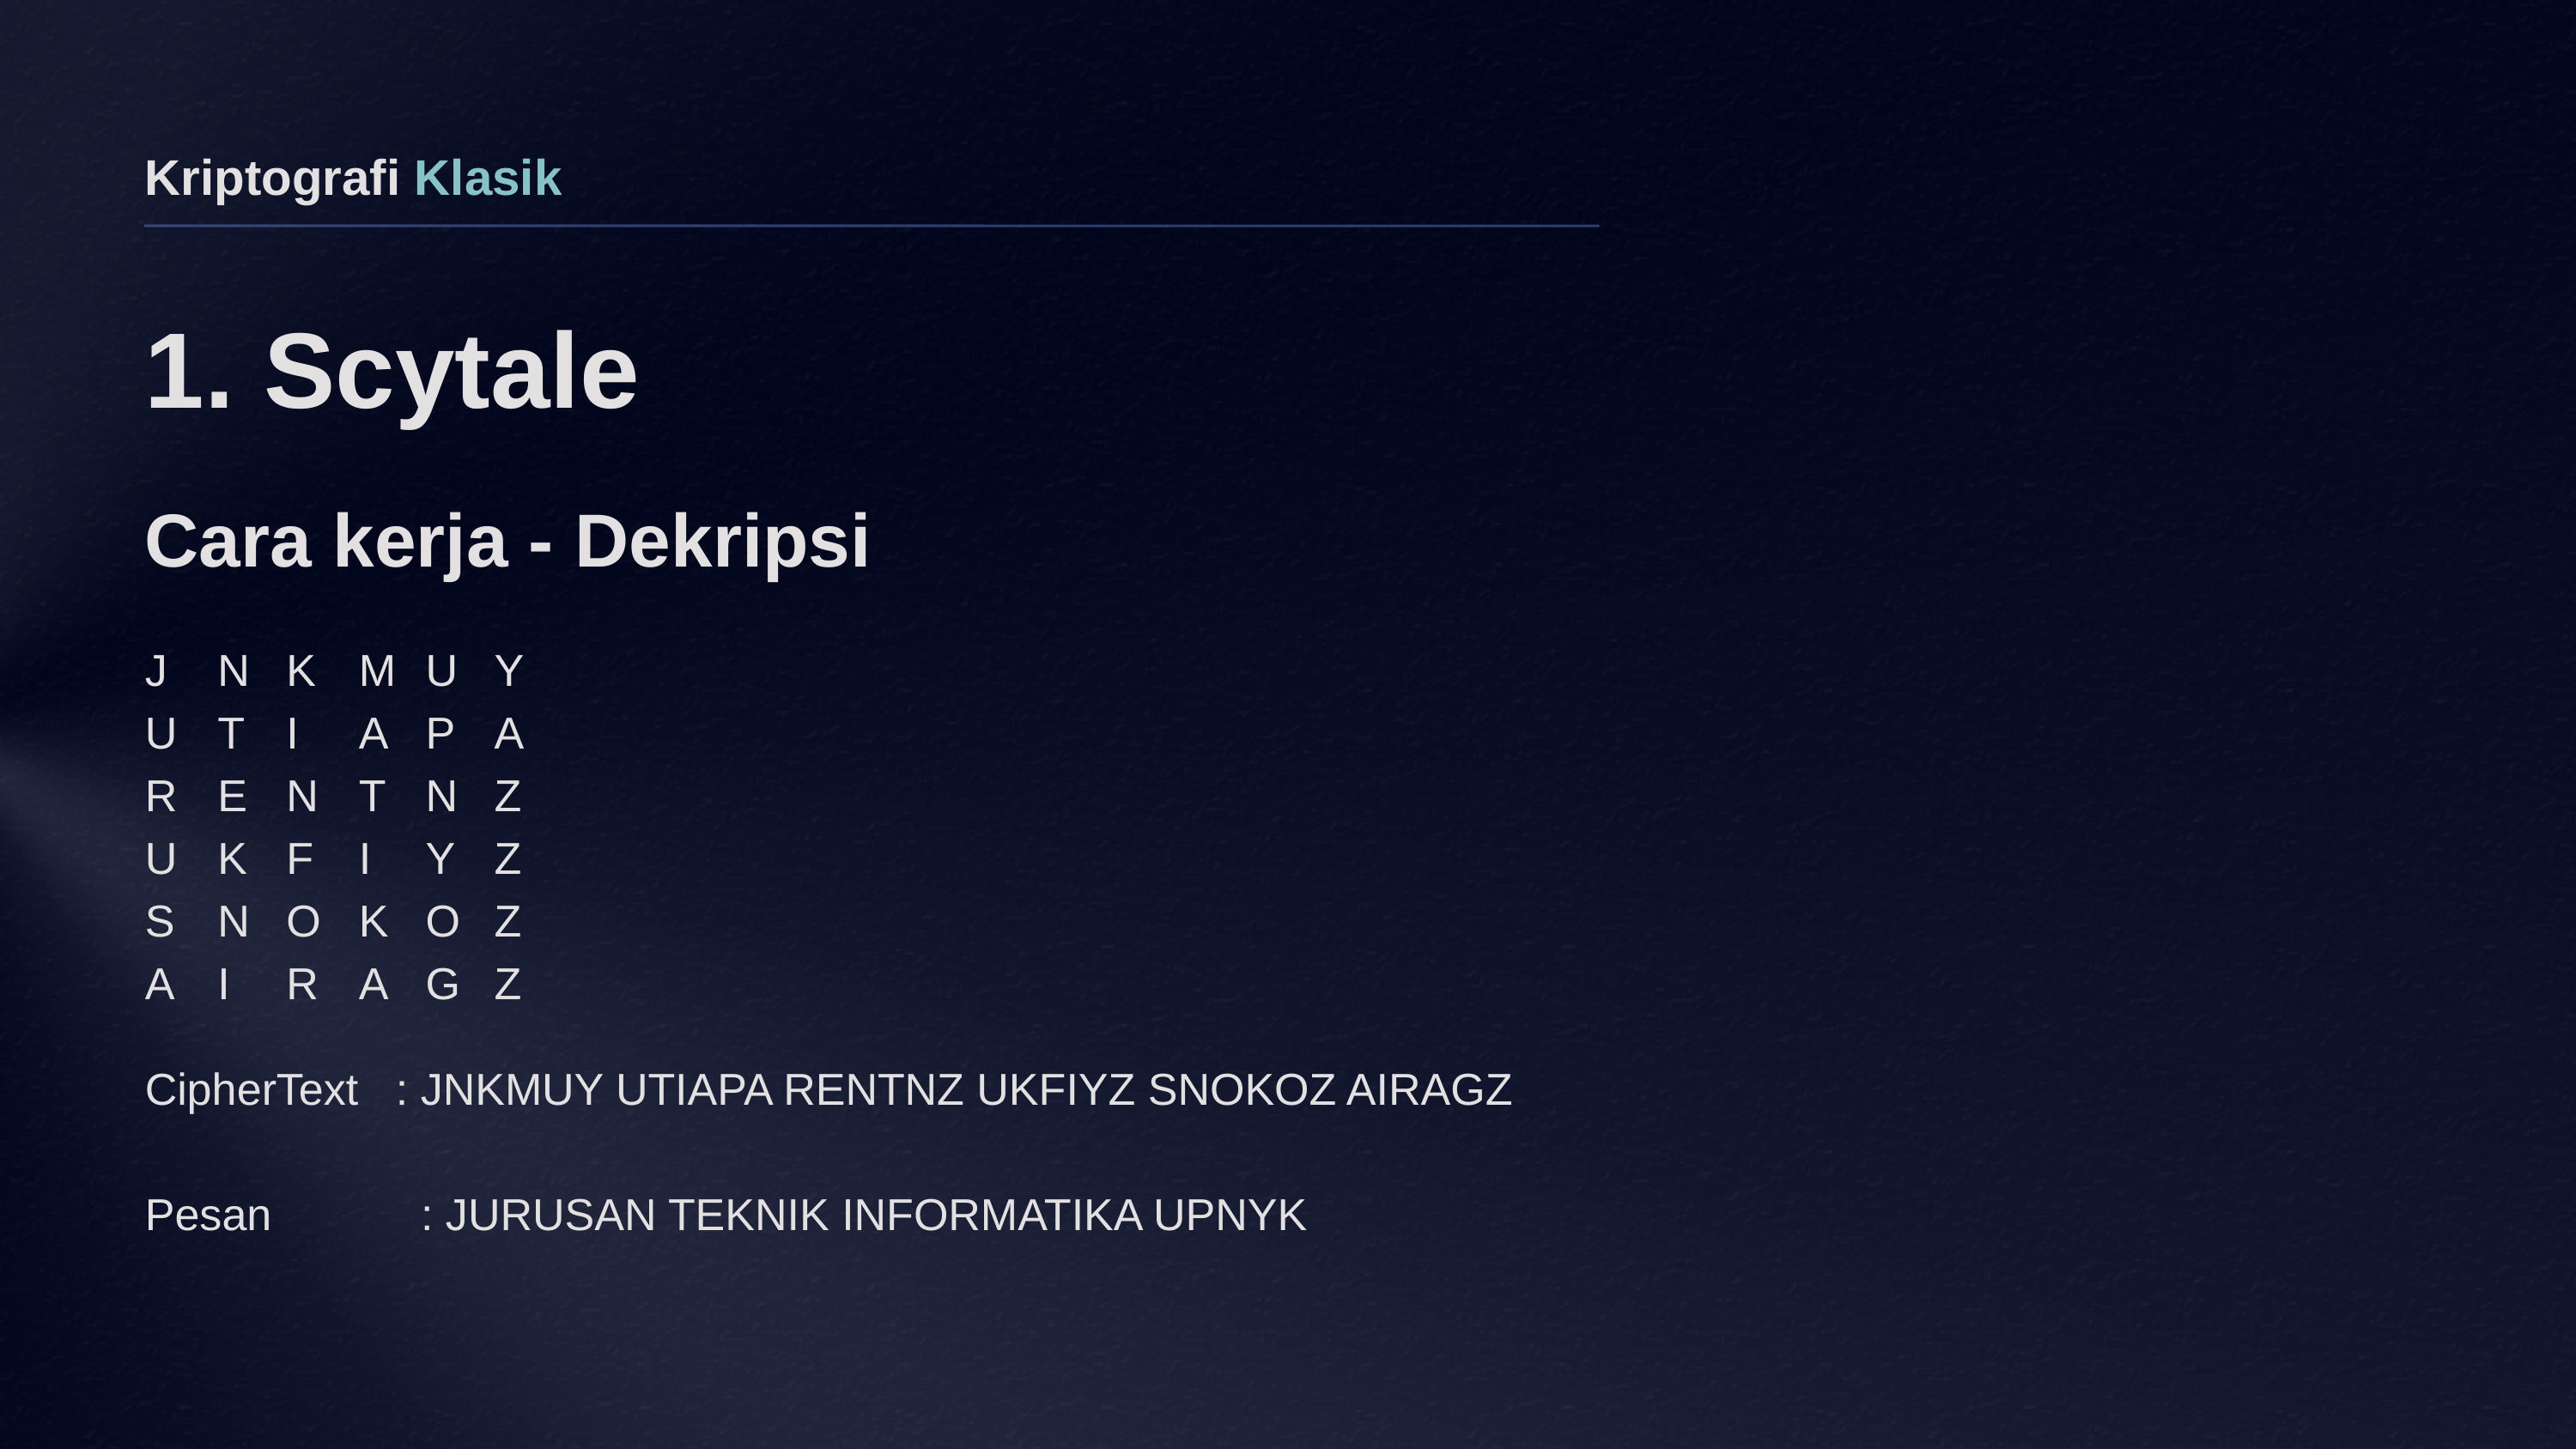

Kriptografi Klasik

1. Scytale
Cara kerja - Dekripsi
J
U
R
U
S
A
N
T
E
K
N
I
K
I
N
F
O
R
M
A
T
I
K
A
U
P
N
Y
O
G
Y
A
Z
Z
Z
Z
CipherText   : JNKMUY UTIAPA RENTNZ UKFIYZ SNOKOZ AIRAGZ

Pesan            : JURUSAN TEKNIK INFORMATIKA UPNYK